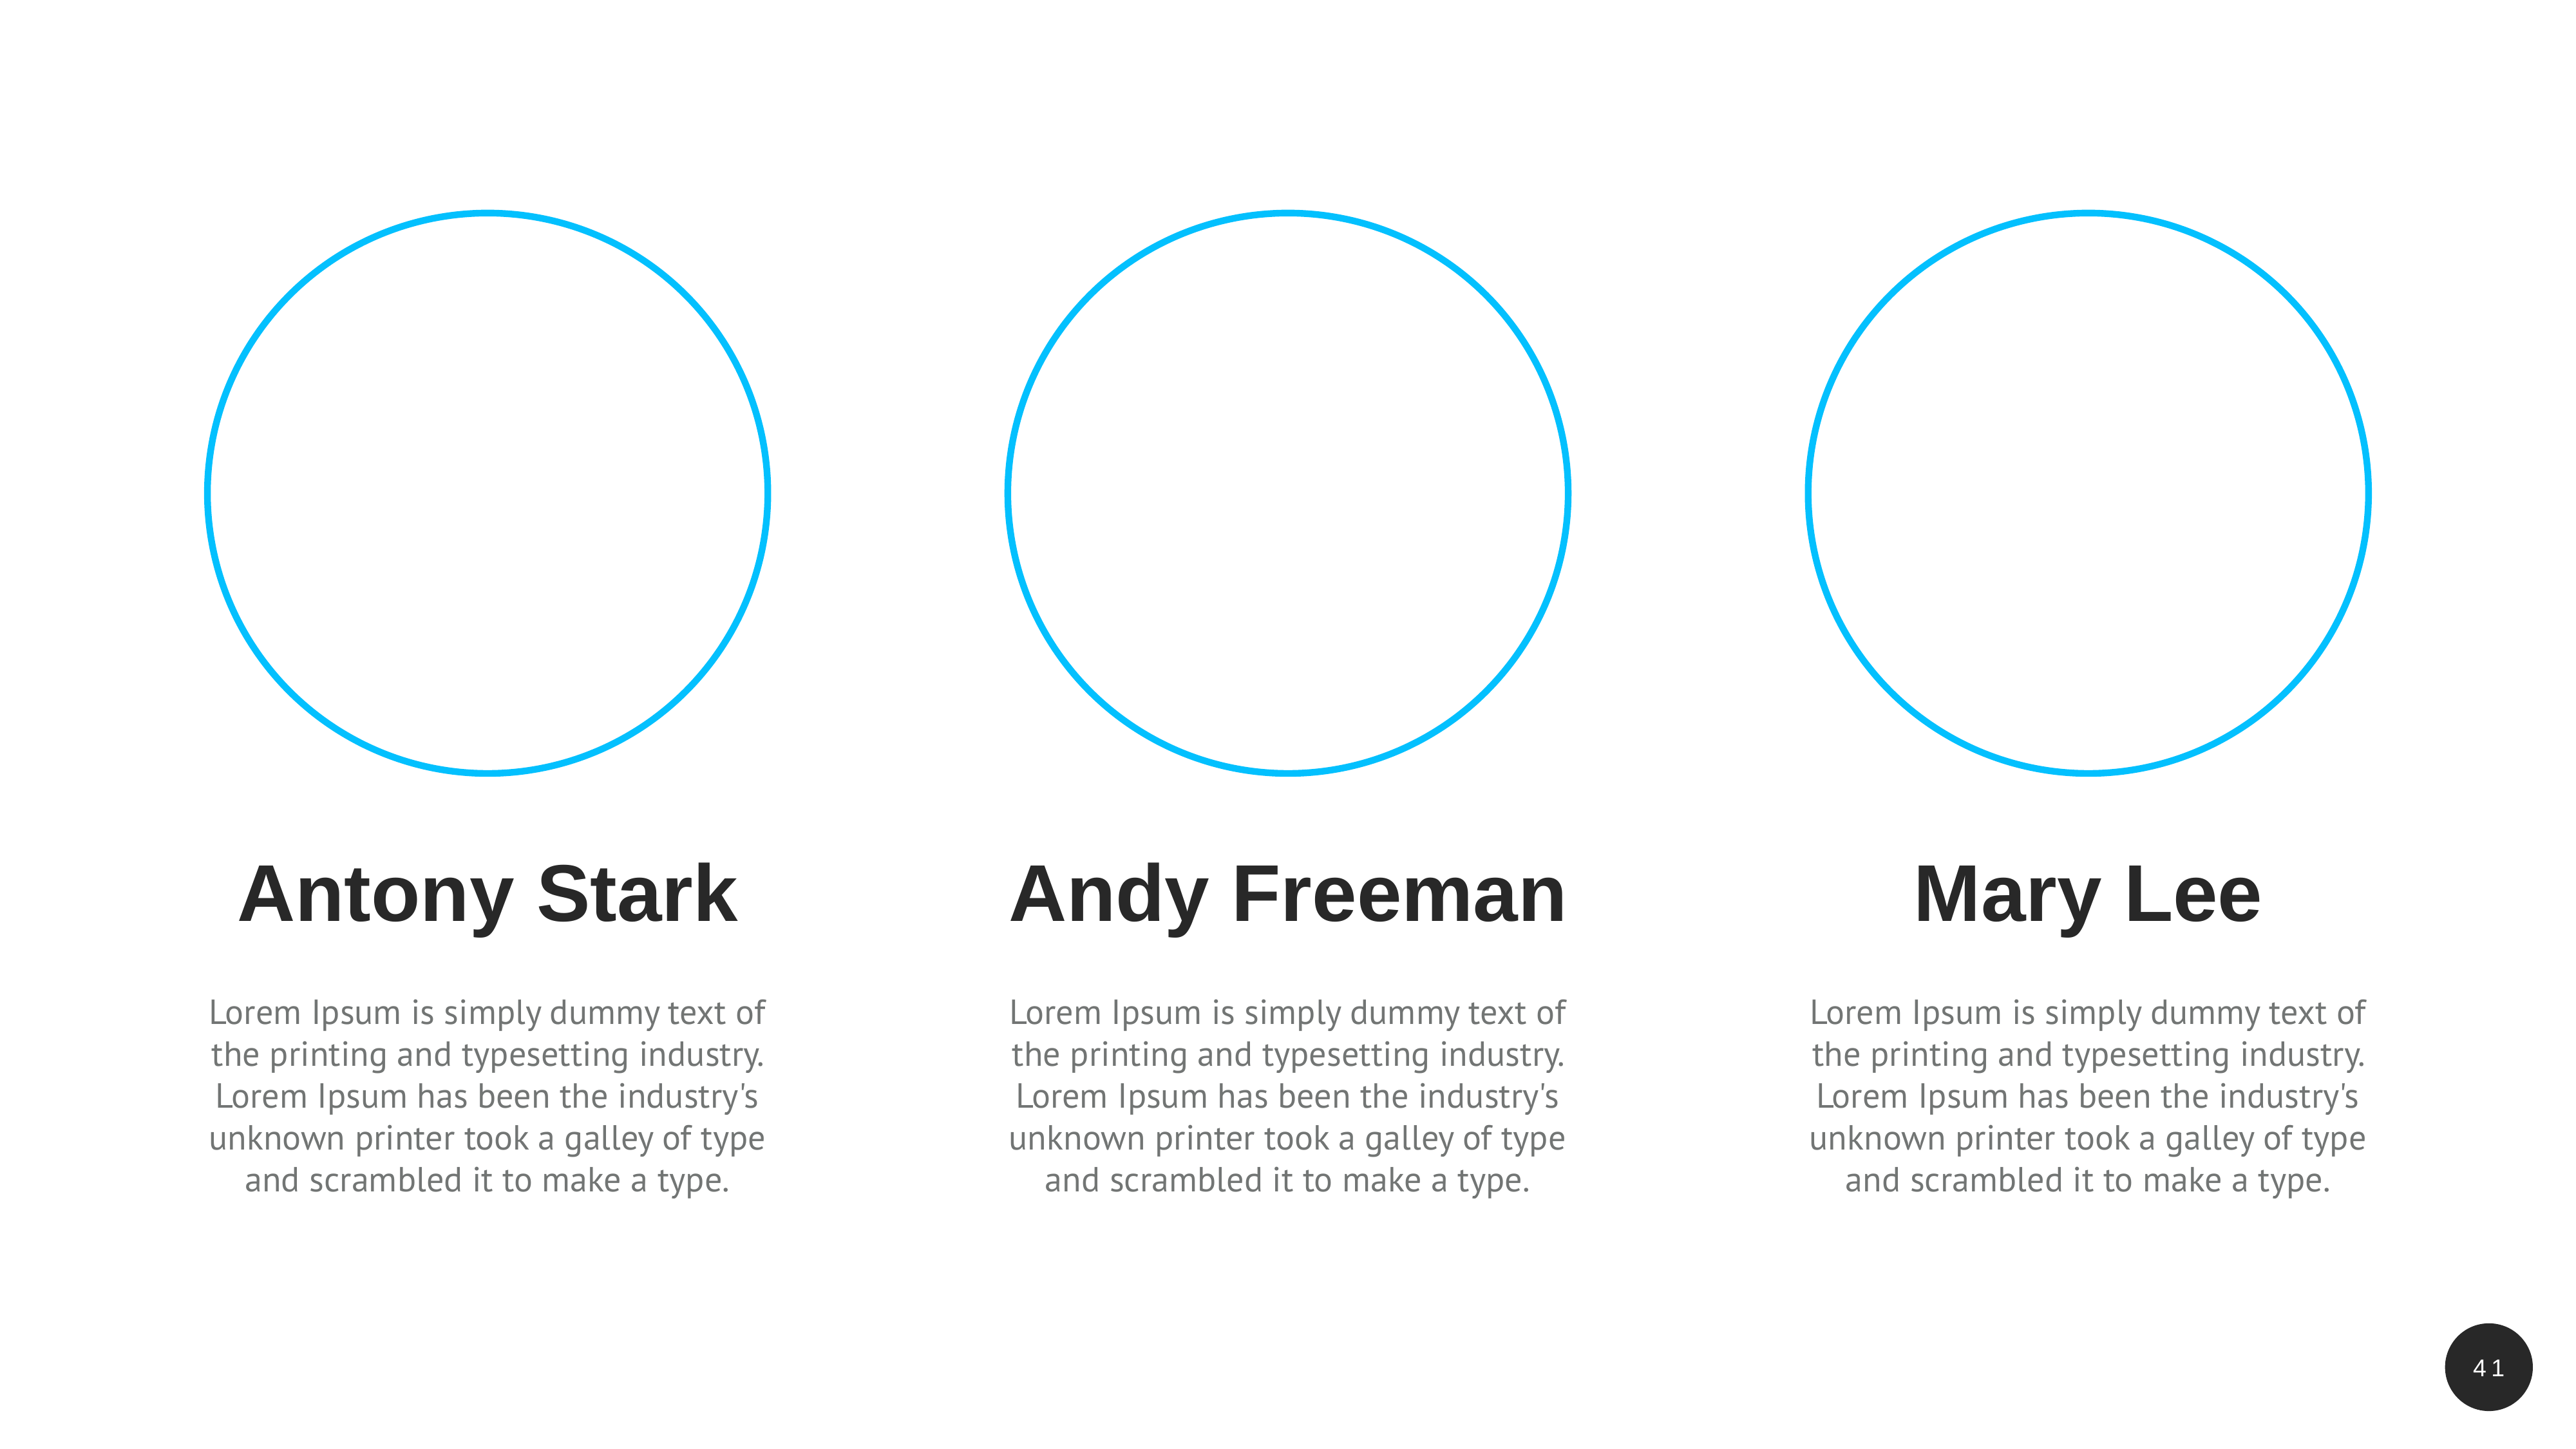

Andy Freeman
Mary Lee
Antony Stark
Lorem Ipsum is simply dummy text of the printing and typesetting industry. Lorem Ipsum has been the industry's unknown printer took a galley of type and scrambled it to make a type.
Lorem Ipsum is simply dummy text of the printing and typesetting industry. Lorem Ipsum has been the industry's unknown printer took a galley of type and scrambled it to make a type.
Lorem Ipsum is simply dummy text of the printing and typesetting industry. Lorem Ipsum has been the industry's unknown printer took a galley of type and scrambled it to make a type.
41